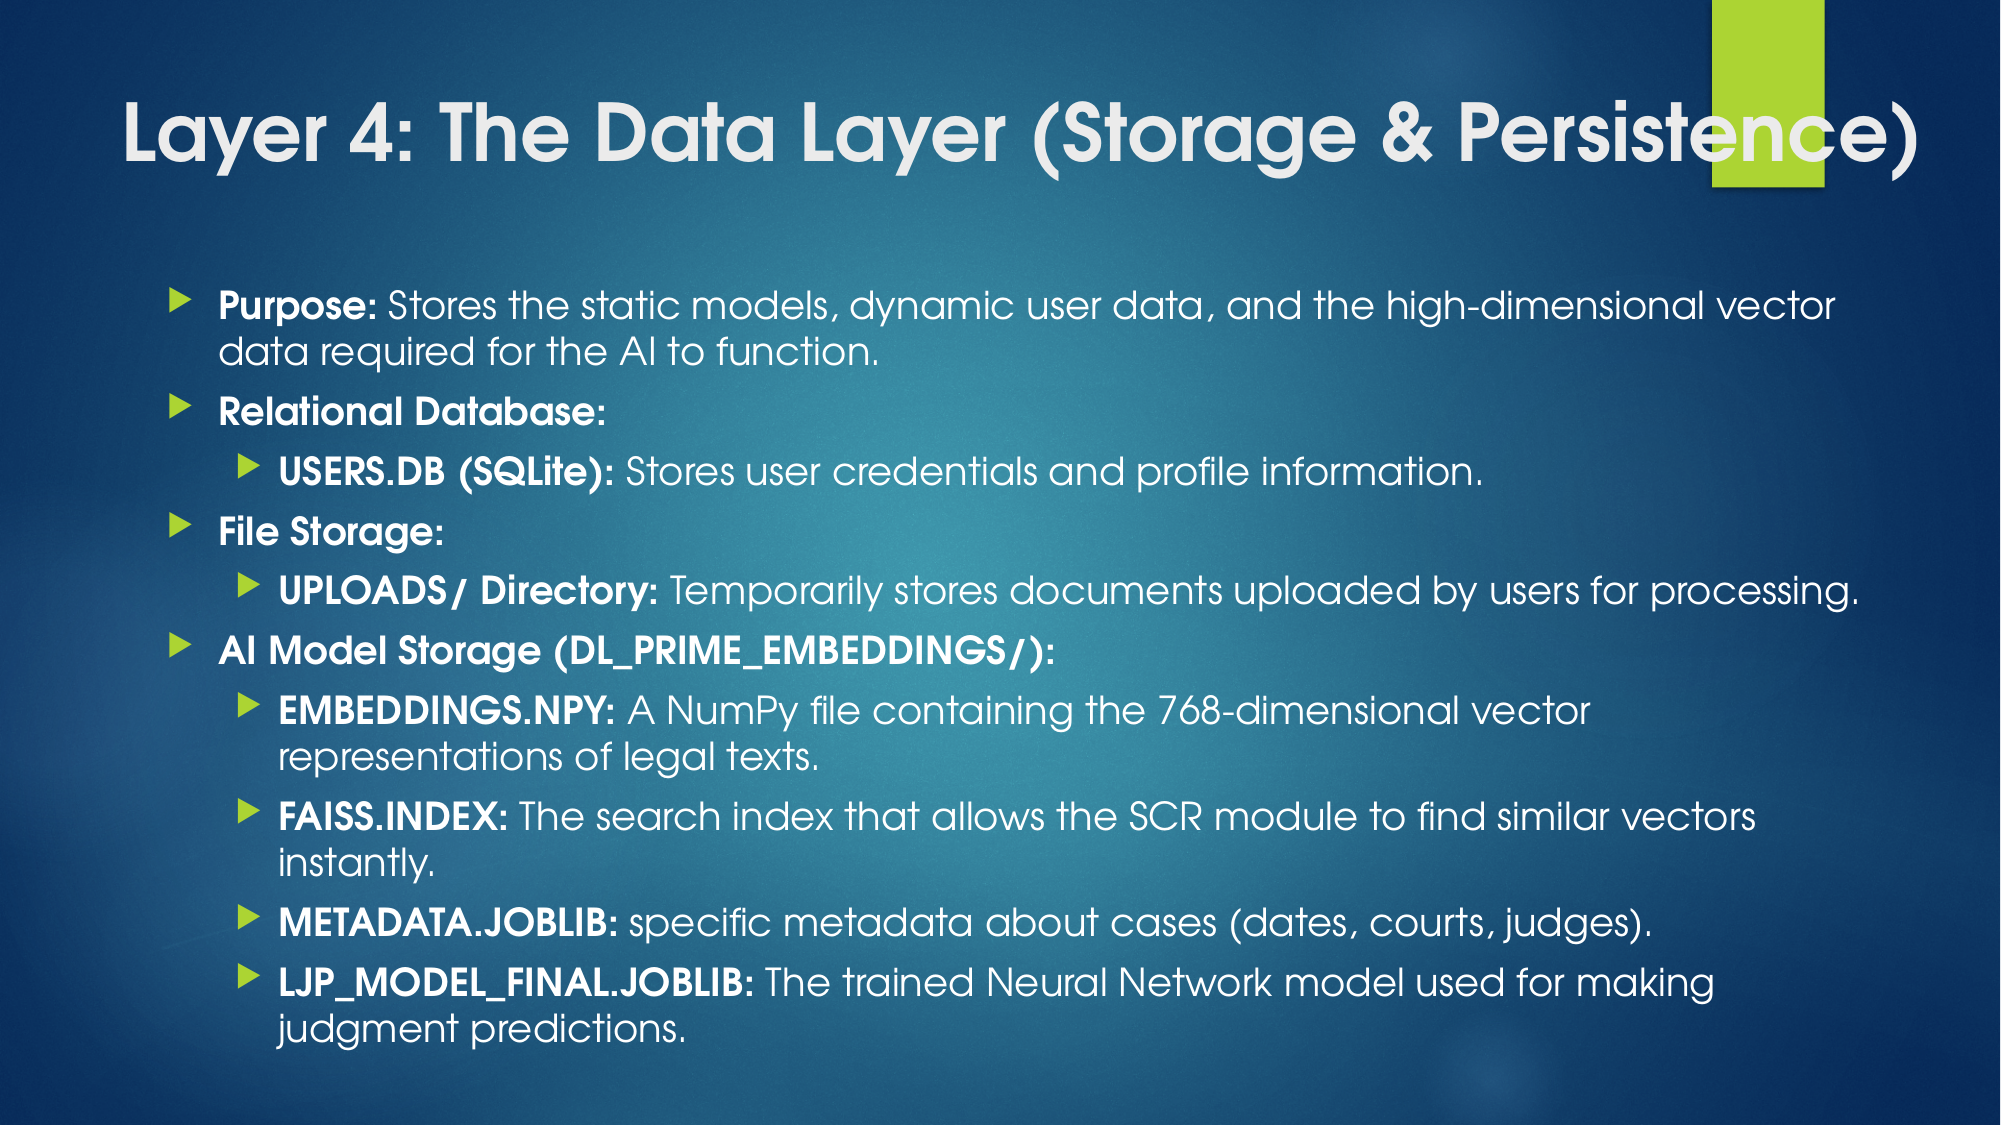

# Layer 4: The Data Layer (Storage & Persistence)
Purpose: Stores the static models, dynamic user data, and the high-dimensional vector data required for the AI to function.
Relational Database:
USERS.DB (SQLite): Stores user credentials and profile information.
File Storage:
UPLOADS/ Directory: Temporarily stores documents uploaded by users for processing.
AI Model Storage (DL_PRIME_EMBEDDINGS/):
EMBEDDINGS.NPY: A NumPy file containing the 768-dimensional vector representations of legal texts.
FAISS.INDEX: The search index that allows the SCR module to find similar vectors instantly.
METADATA.JOBLIB: specific metadata about cases (dates, courts, judges).
LJP_MODEL_FINAL.JOBLIB: The trained Neural Network model used for making judgment predictions.